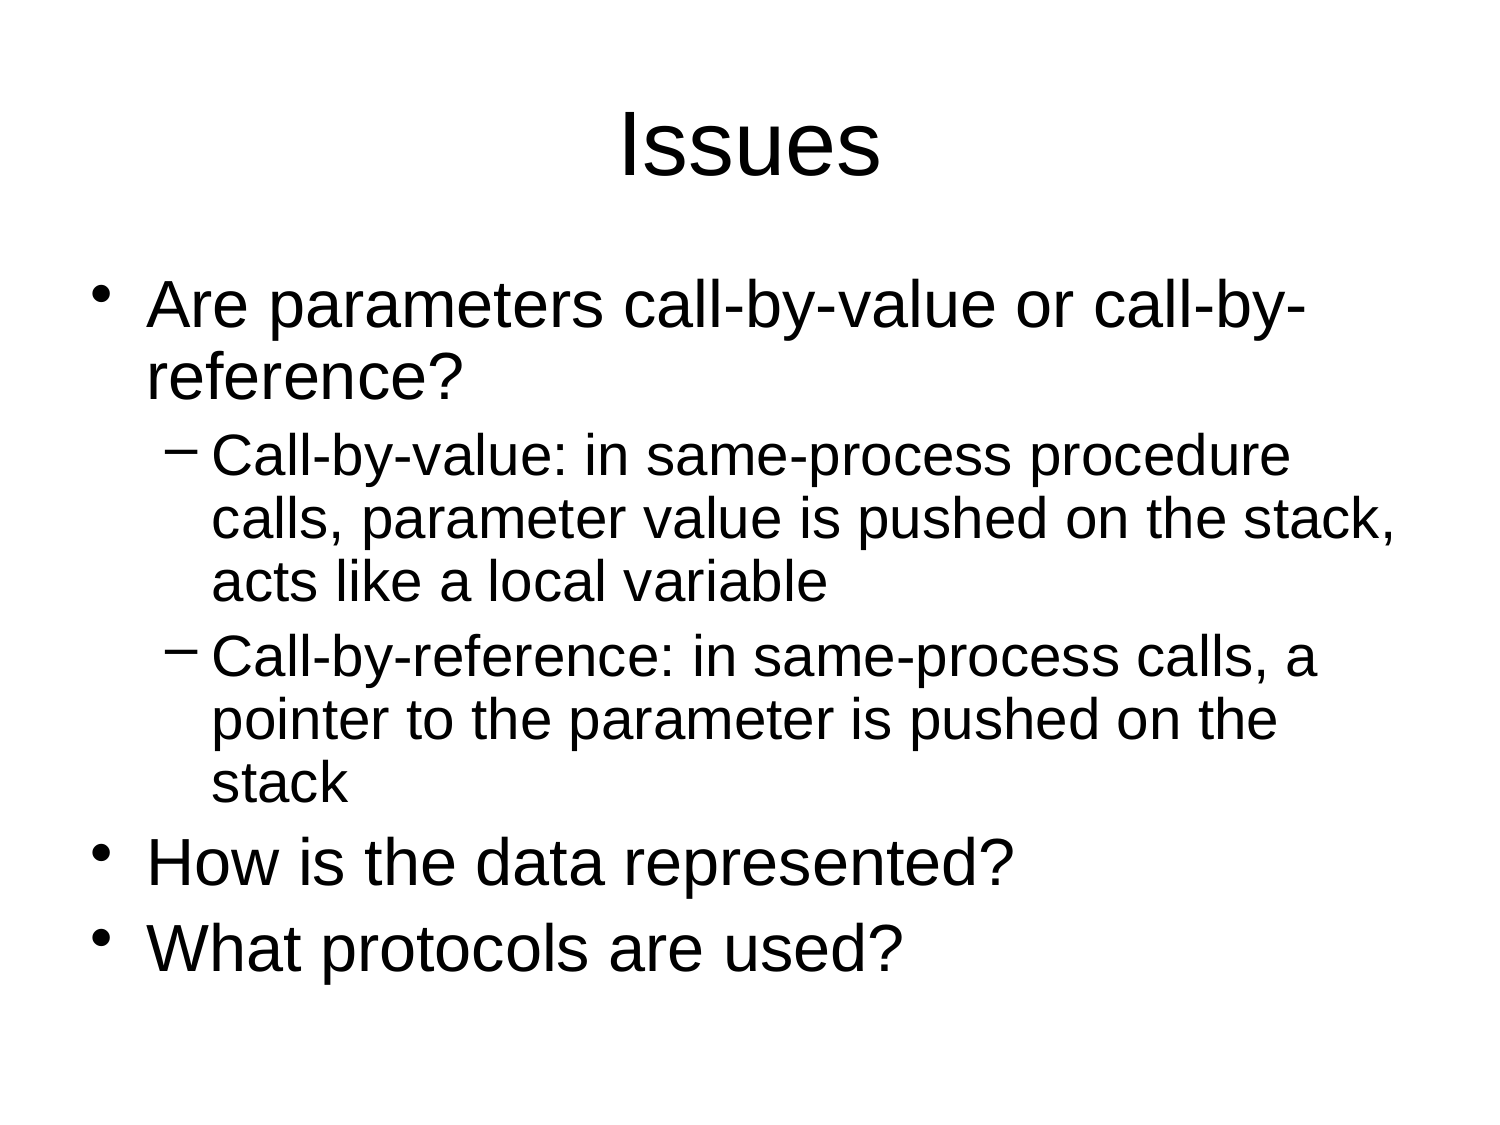

# Issues
Are parameters call-by-value or call-by-reference?
Call-by-value: in same-process procedure calls, parameter value is pushed on the stack, acts like a local variable
Call-by-reference: in same-process calls, a pointer to the parameter is pushed on the stack
How is the data represented?
What protocols are used?